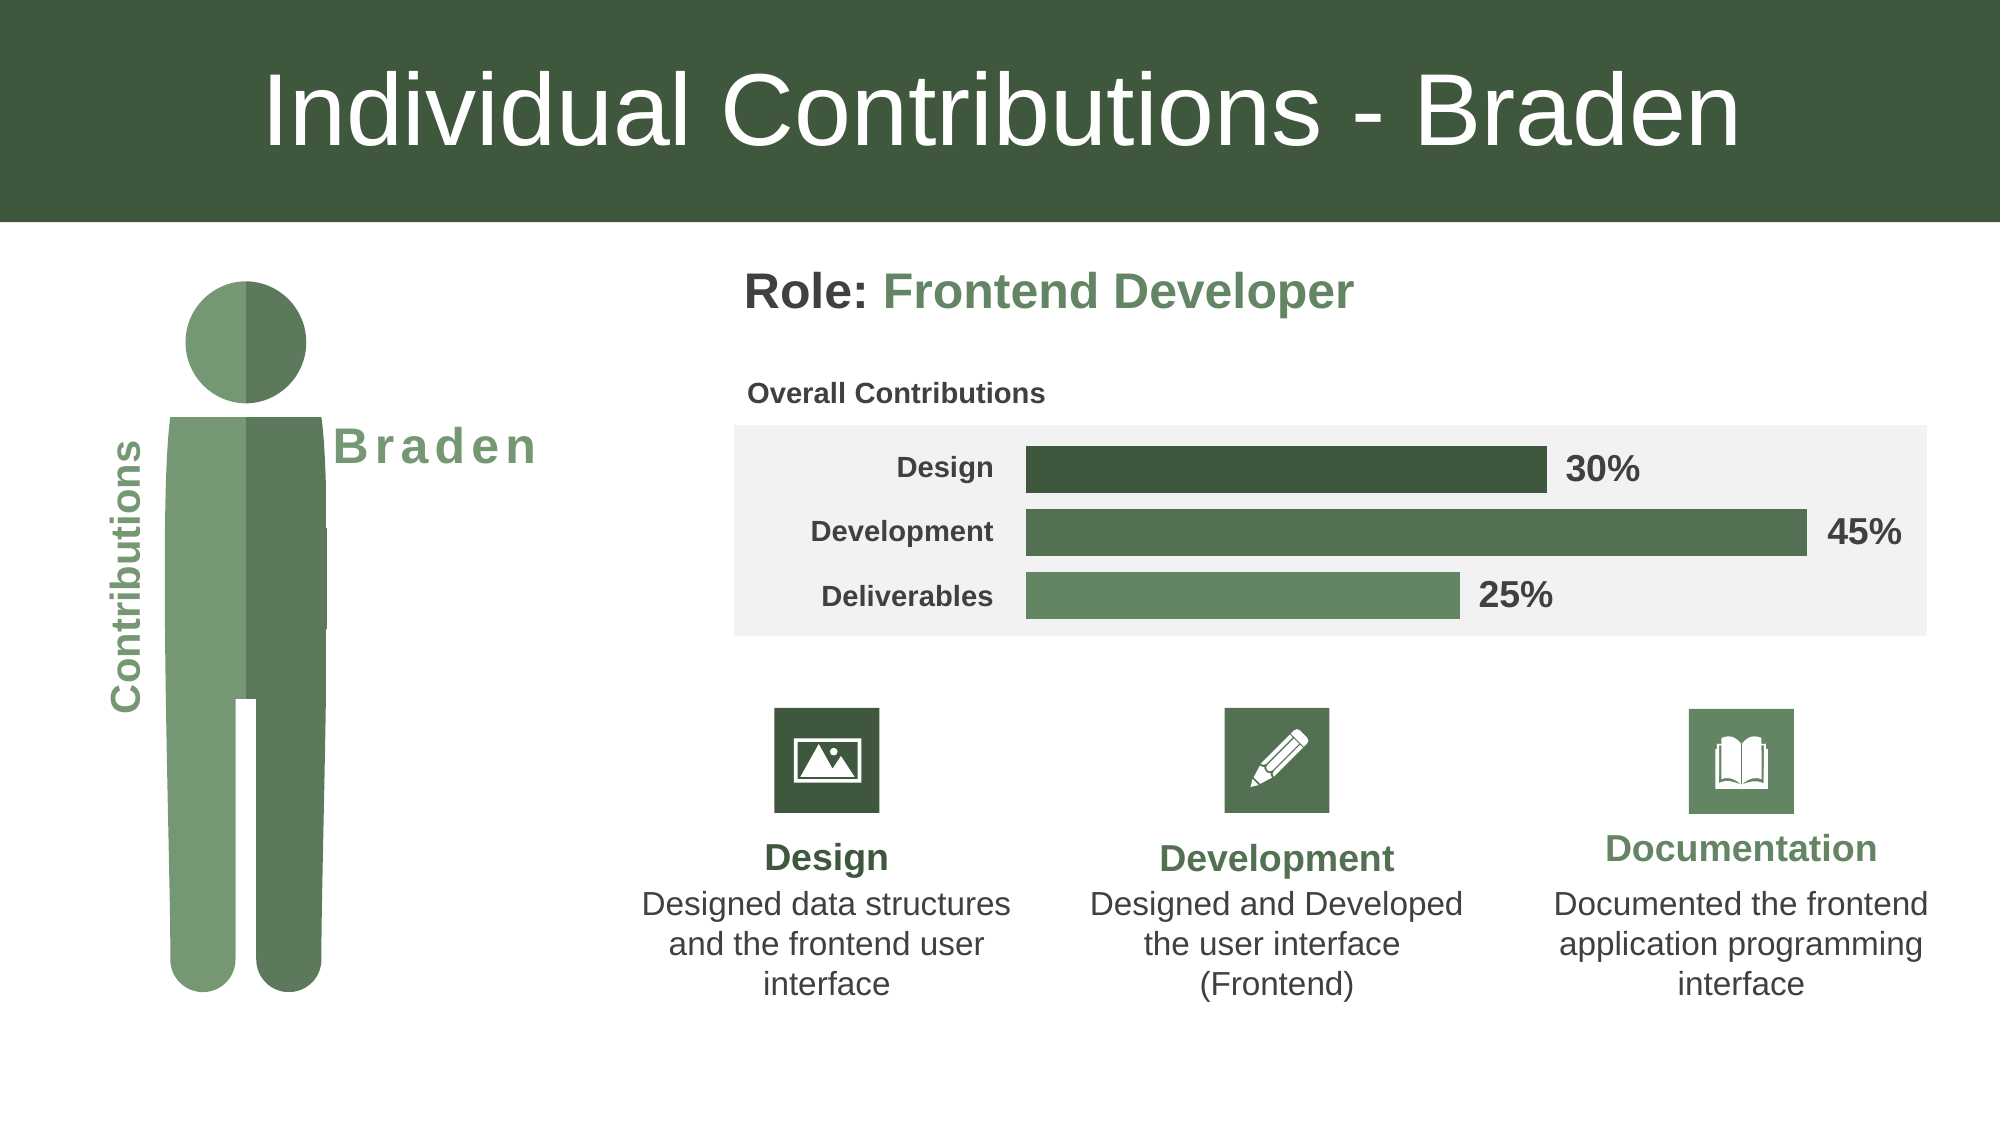

Individual Contributions - Braden
Role: Frontend Developer

Braden
Contributions
Overall Contributions

30%
Design
45%
25%
Development
Deliverables

### Chart

| Category | Series 1 |
|---|---|
| Category 1 | 25.0 |
| Category 2 | 45.0 |
| Category 3 | 30.0 |

Design
Designed data structures and the frontend user interface

Development
Designed and Developed the user interface
(Frontend)

Documentation
Documented the frontend application programming interface